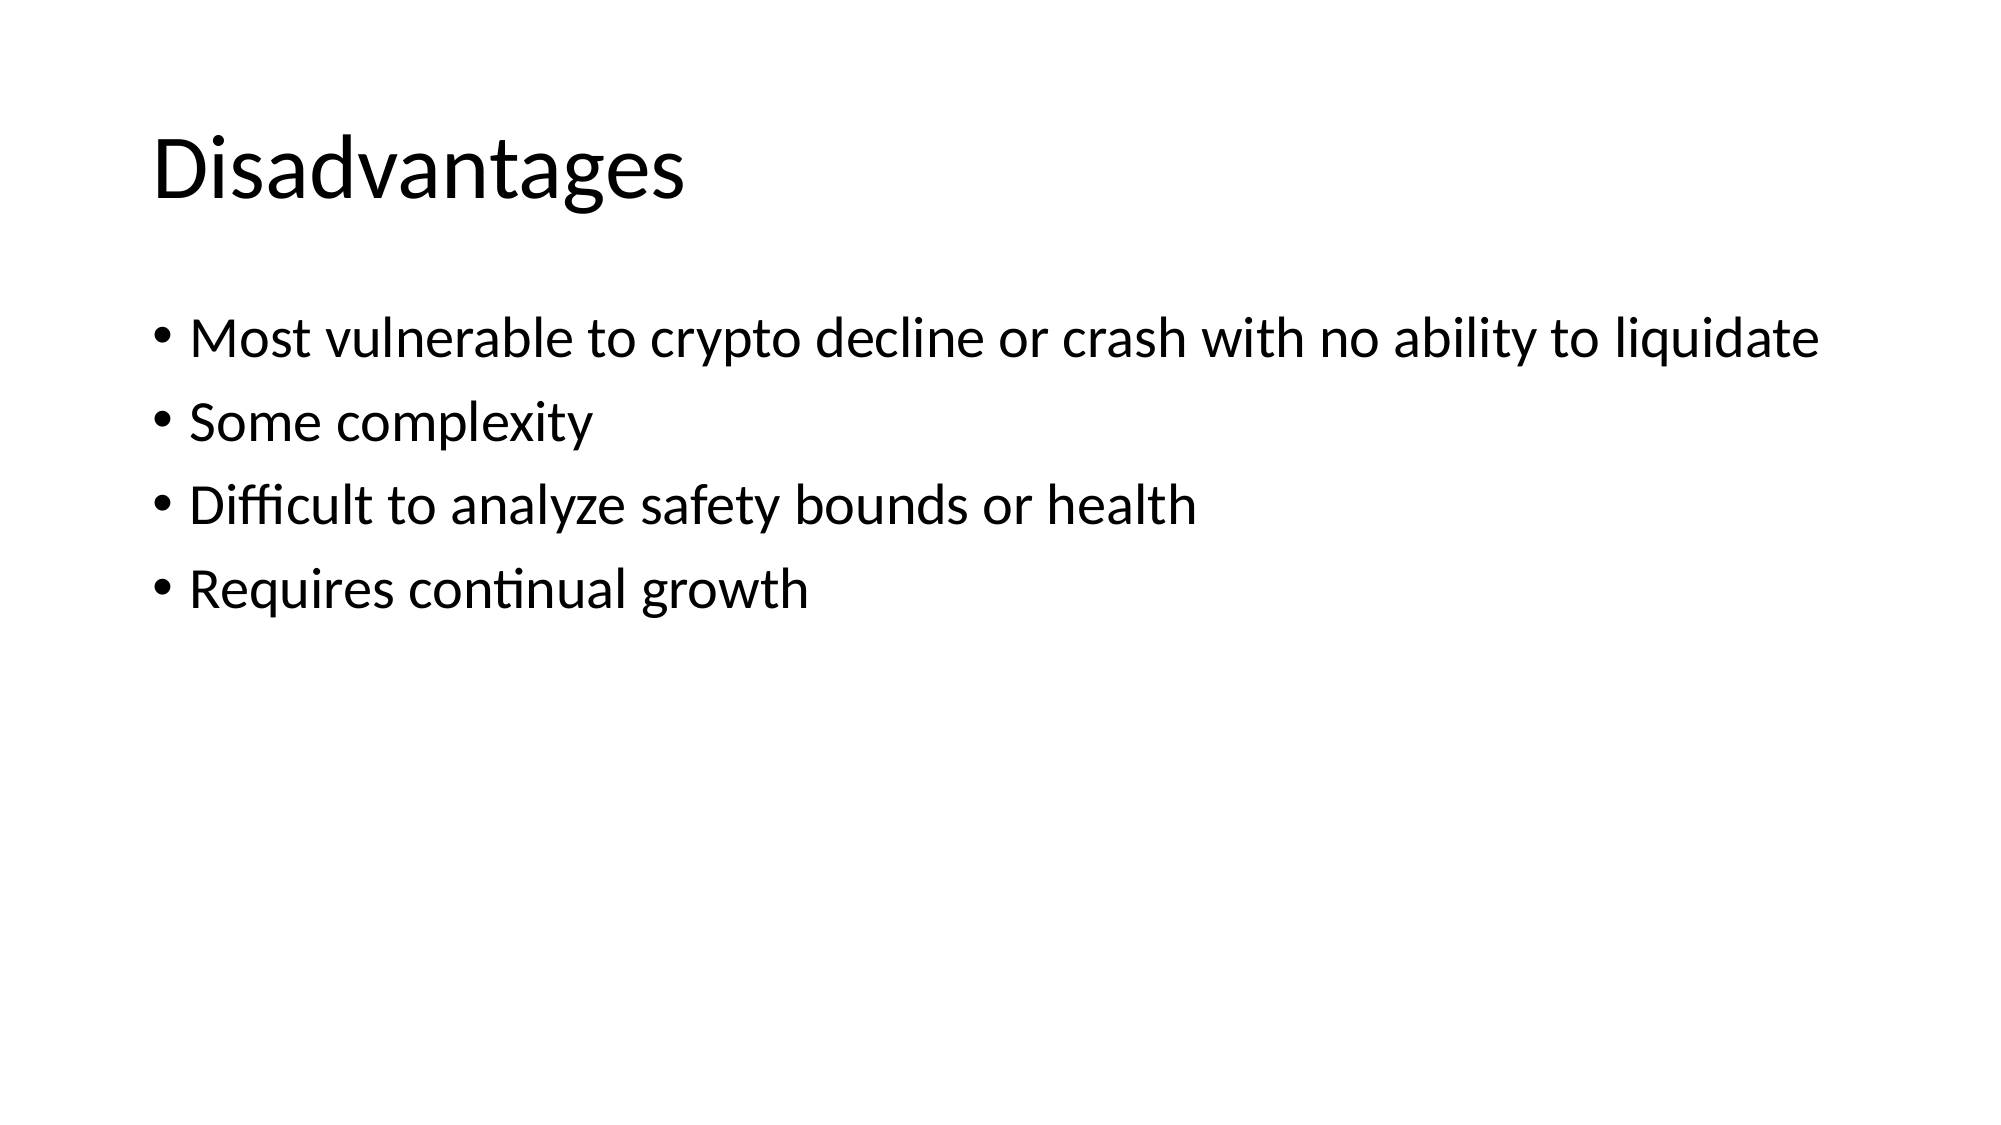

# Disadvantages
Most vulnerable to crypto decline or crash with no ability to liquidate
Some complexity
Difficult to analyze safety bounds or health
Requires continual growth